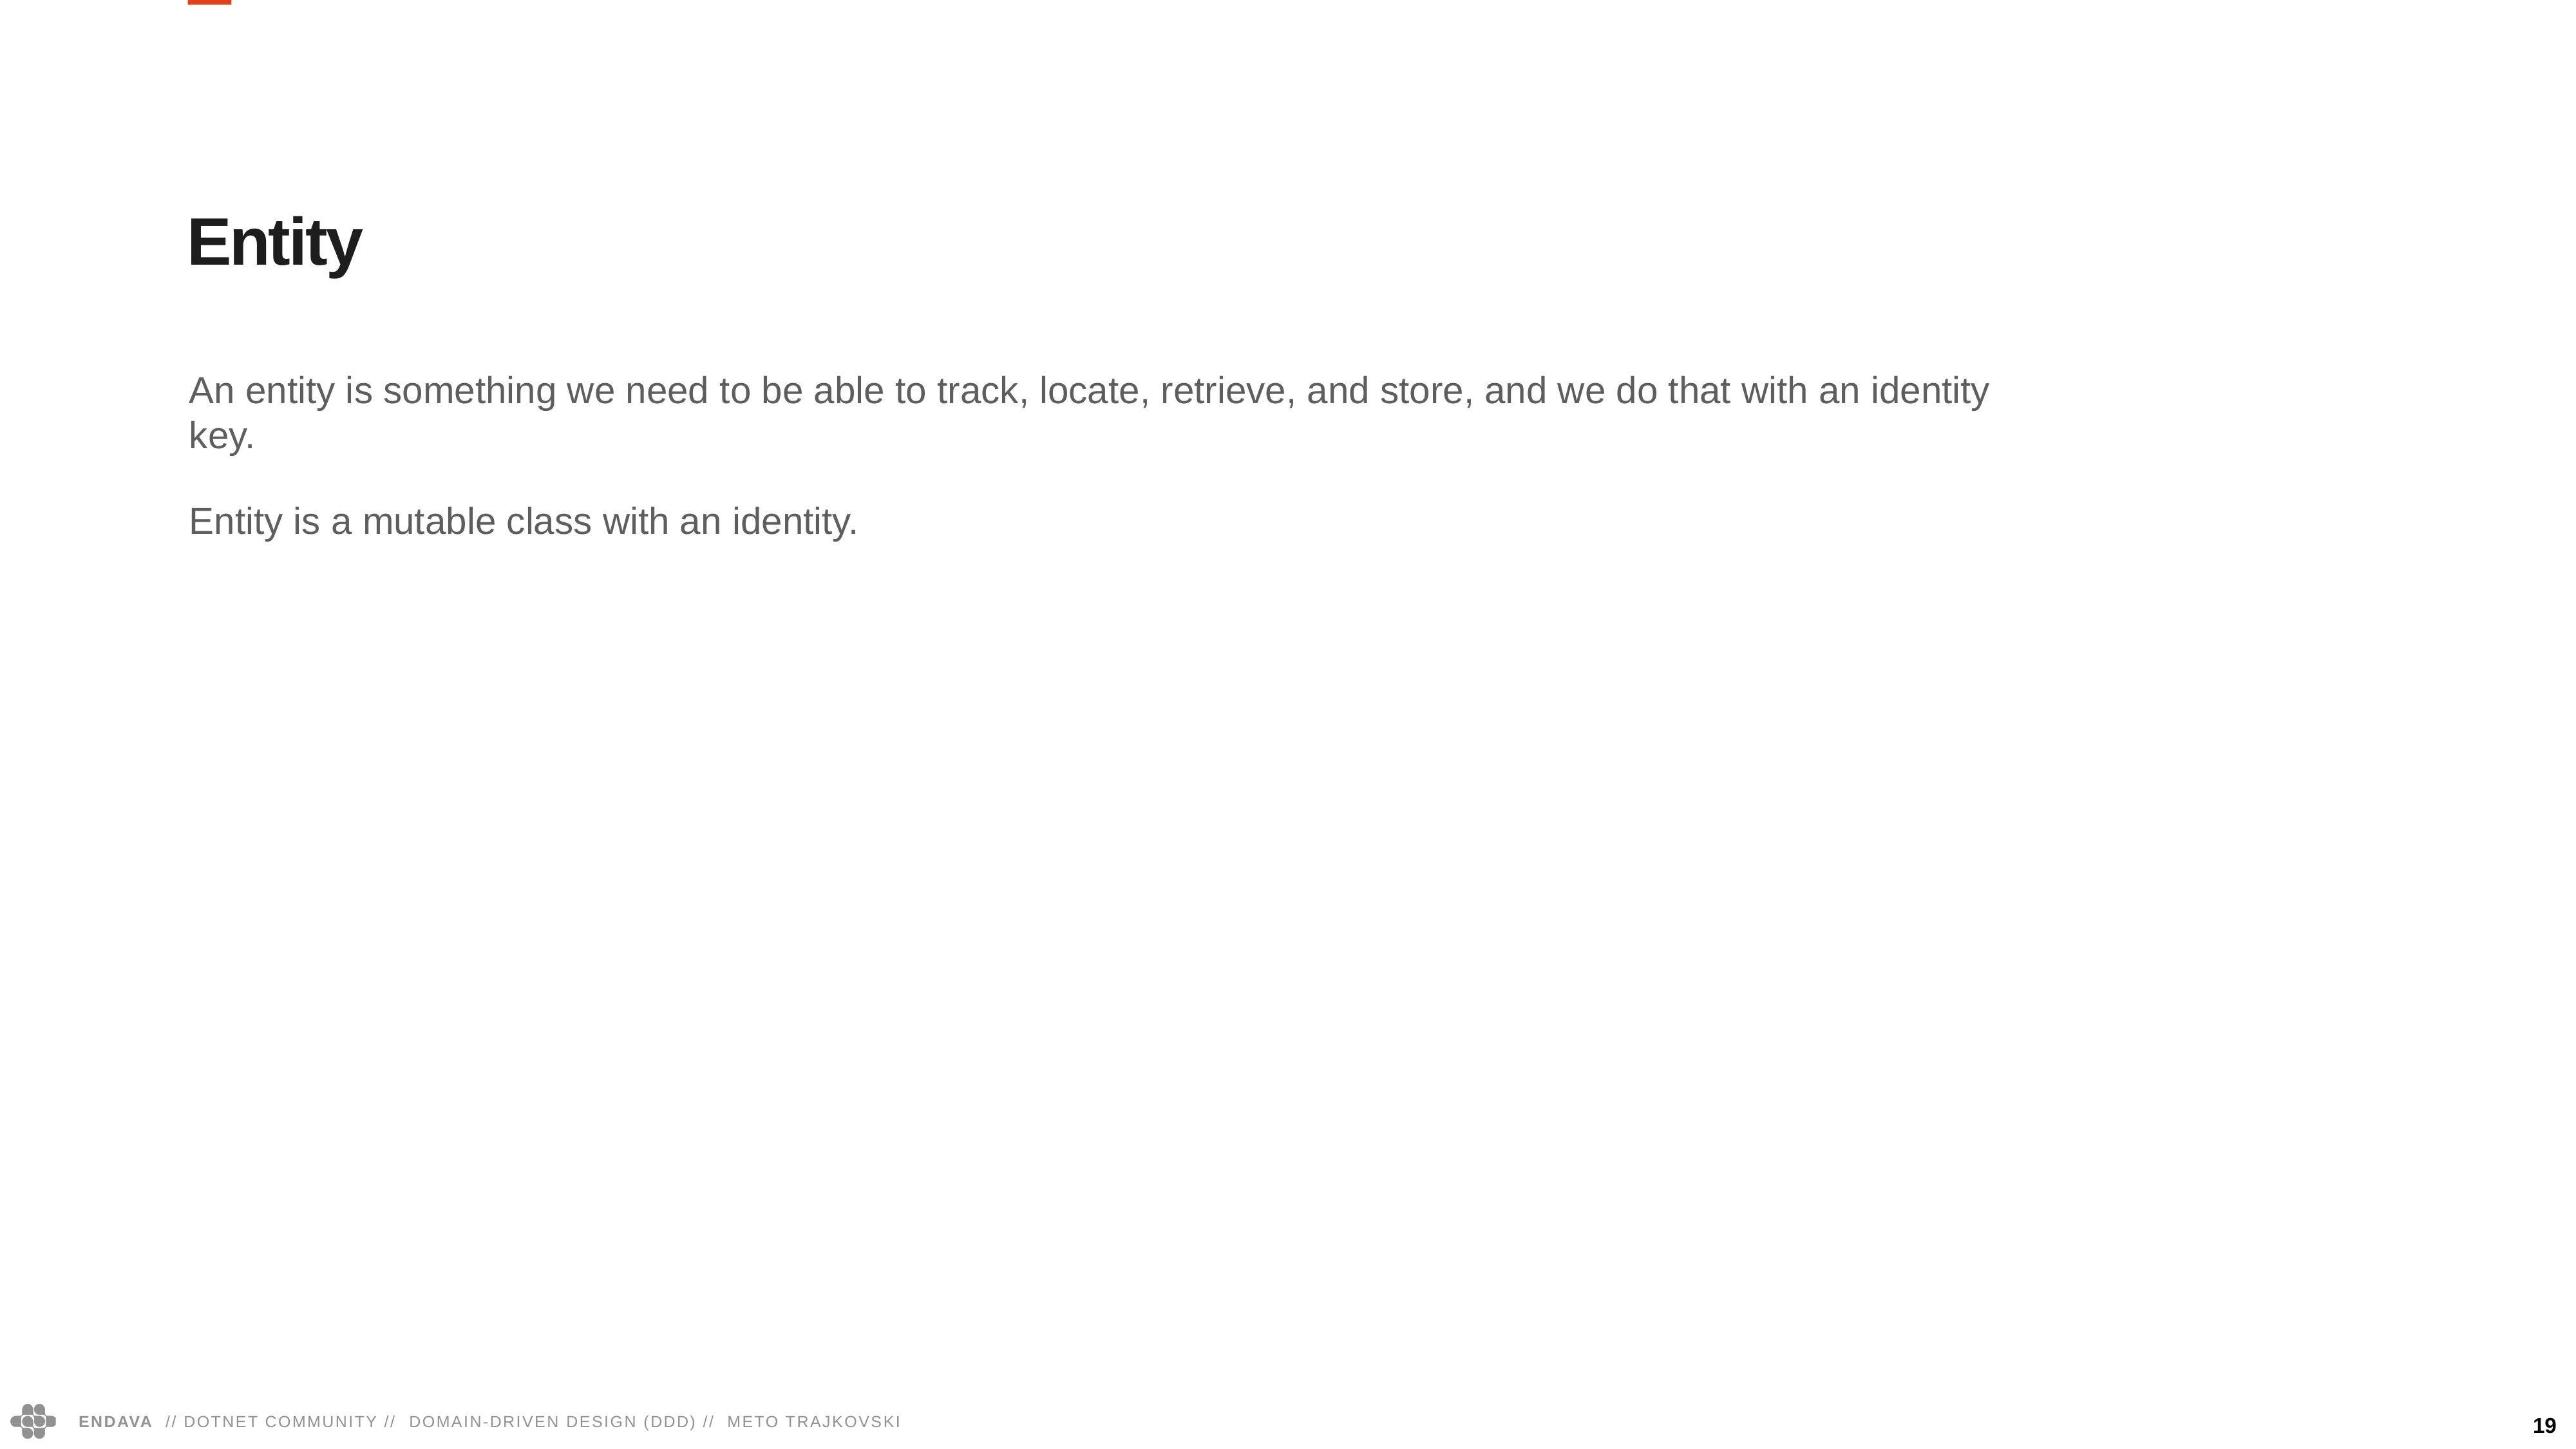

Entity
An entity is something we need to be able to track, locate, retrieve, and store, and we do that with an identity key.
Entity is a mutable class with an identity.
19